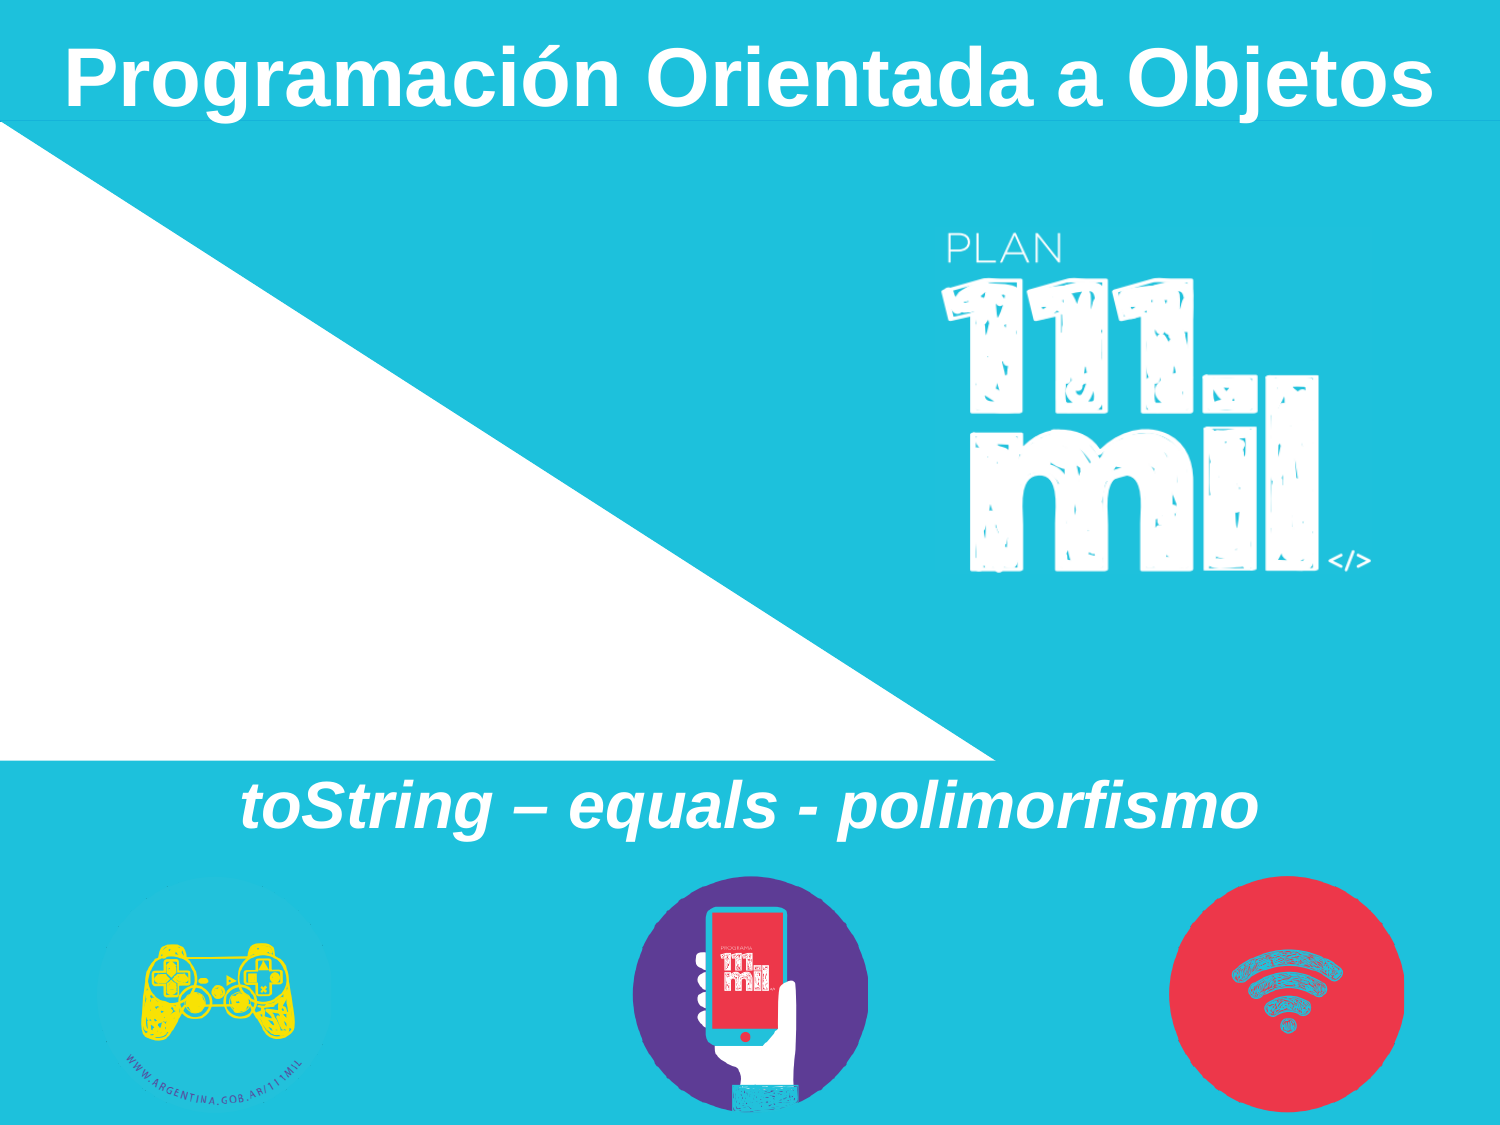

# Programación Orientada a Objetos
toString – equals - polimorfismo